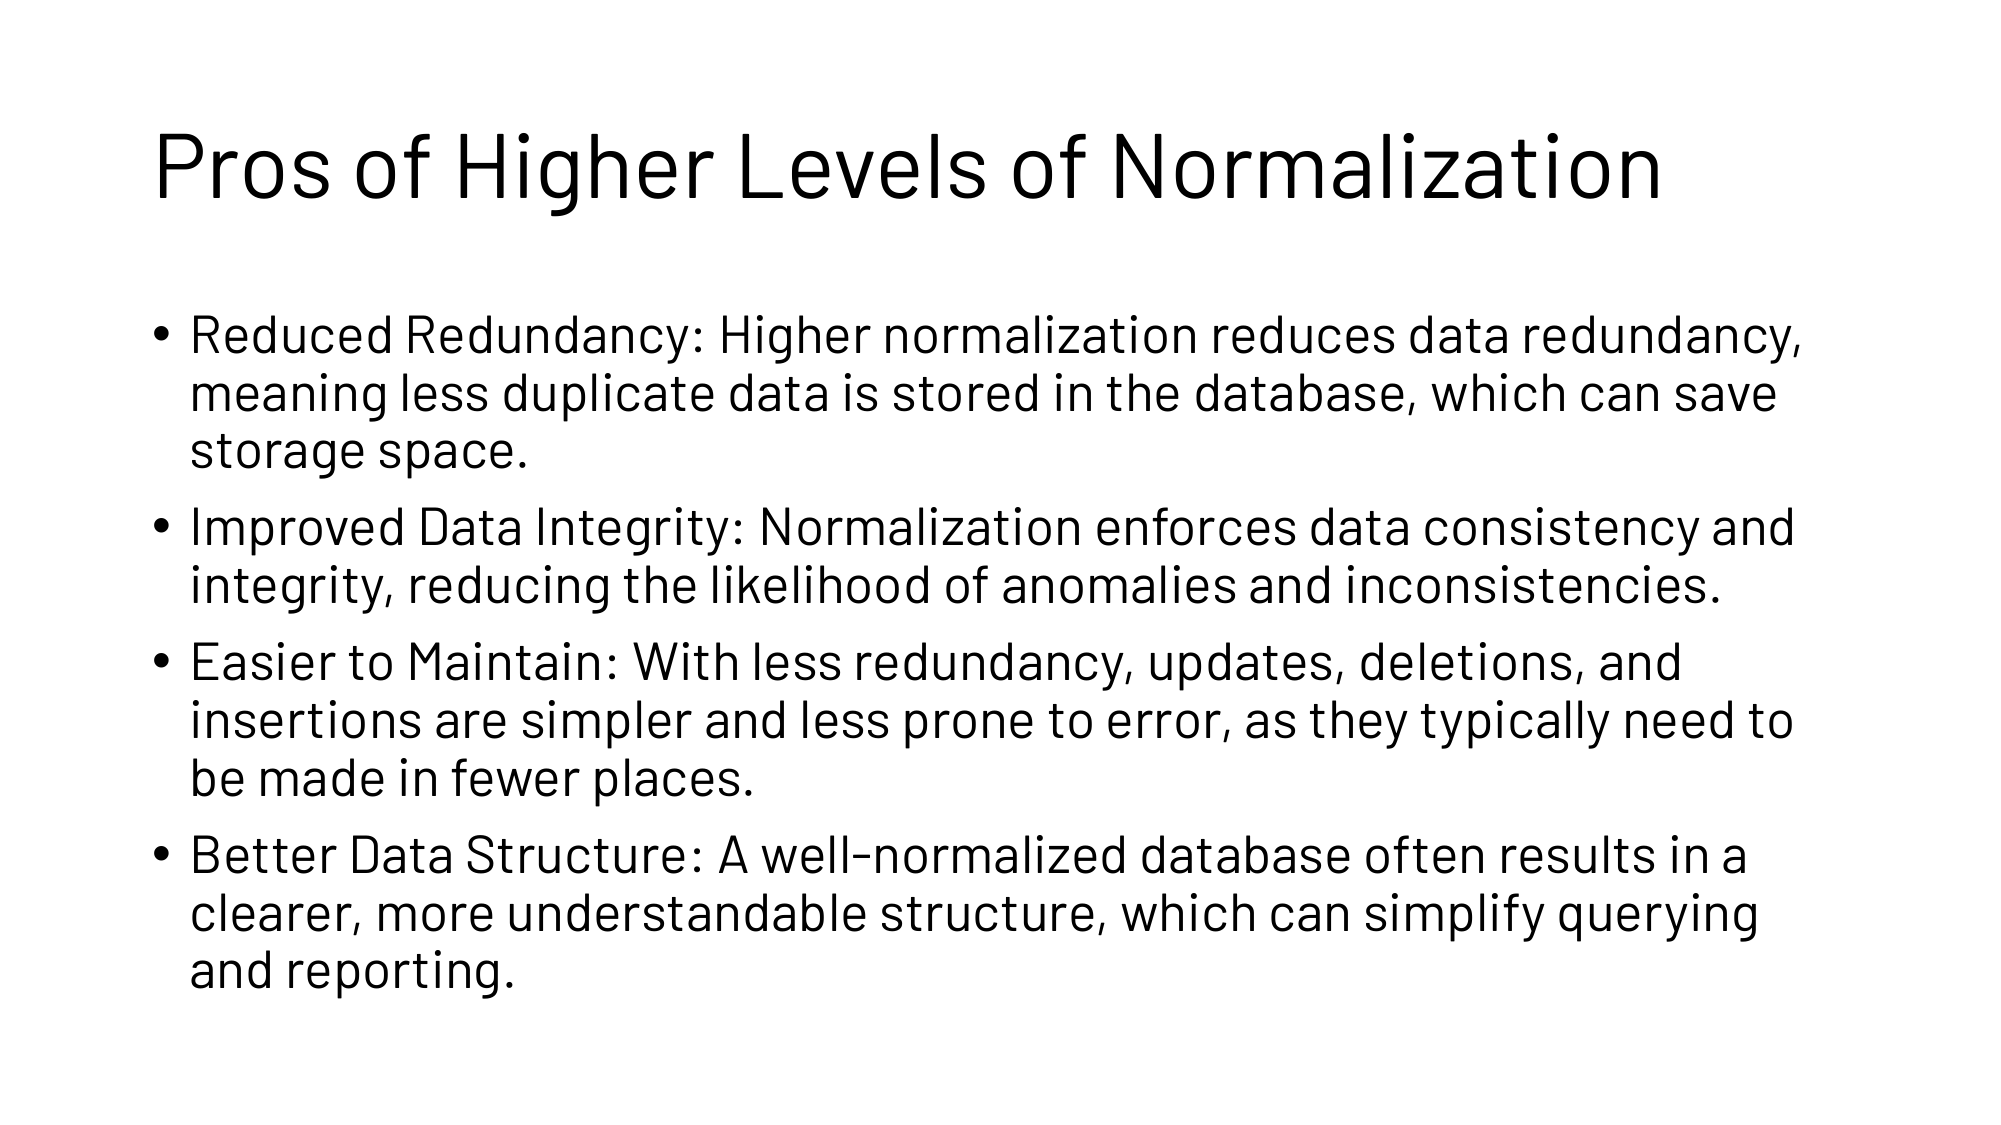

# Pros of Higher Levels of Normalization
Reduced Redundancy: Higher normalization reduces data redundancy, meaning less duplicate data is stored in the database, which can save storage space.
Improved Data Integrity: Normalization enforces data consistency and integrity, reducing the likelihood of anomalies and inconsistencies.
Easier to Maintain: With less redundancy, updates, deletions, and insertions are simpler and less prone to error, as they typically need to be made in fewer places.
Better Data Structure: A well-normalized database often results in a clearer, more understandable structure, which can simplify querying and reporting.